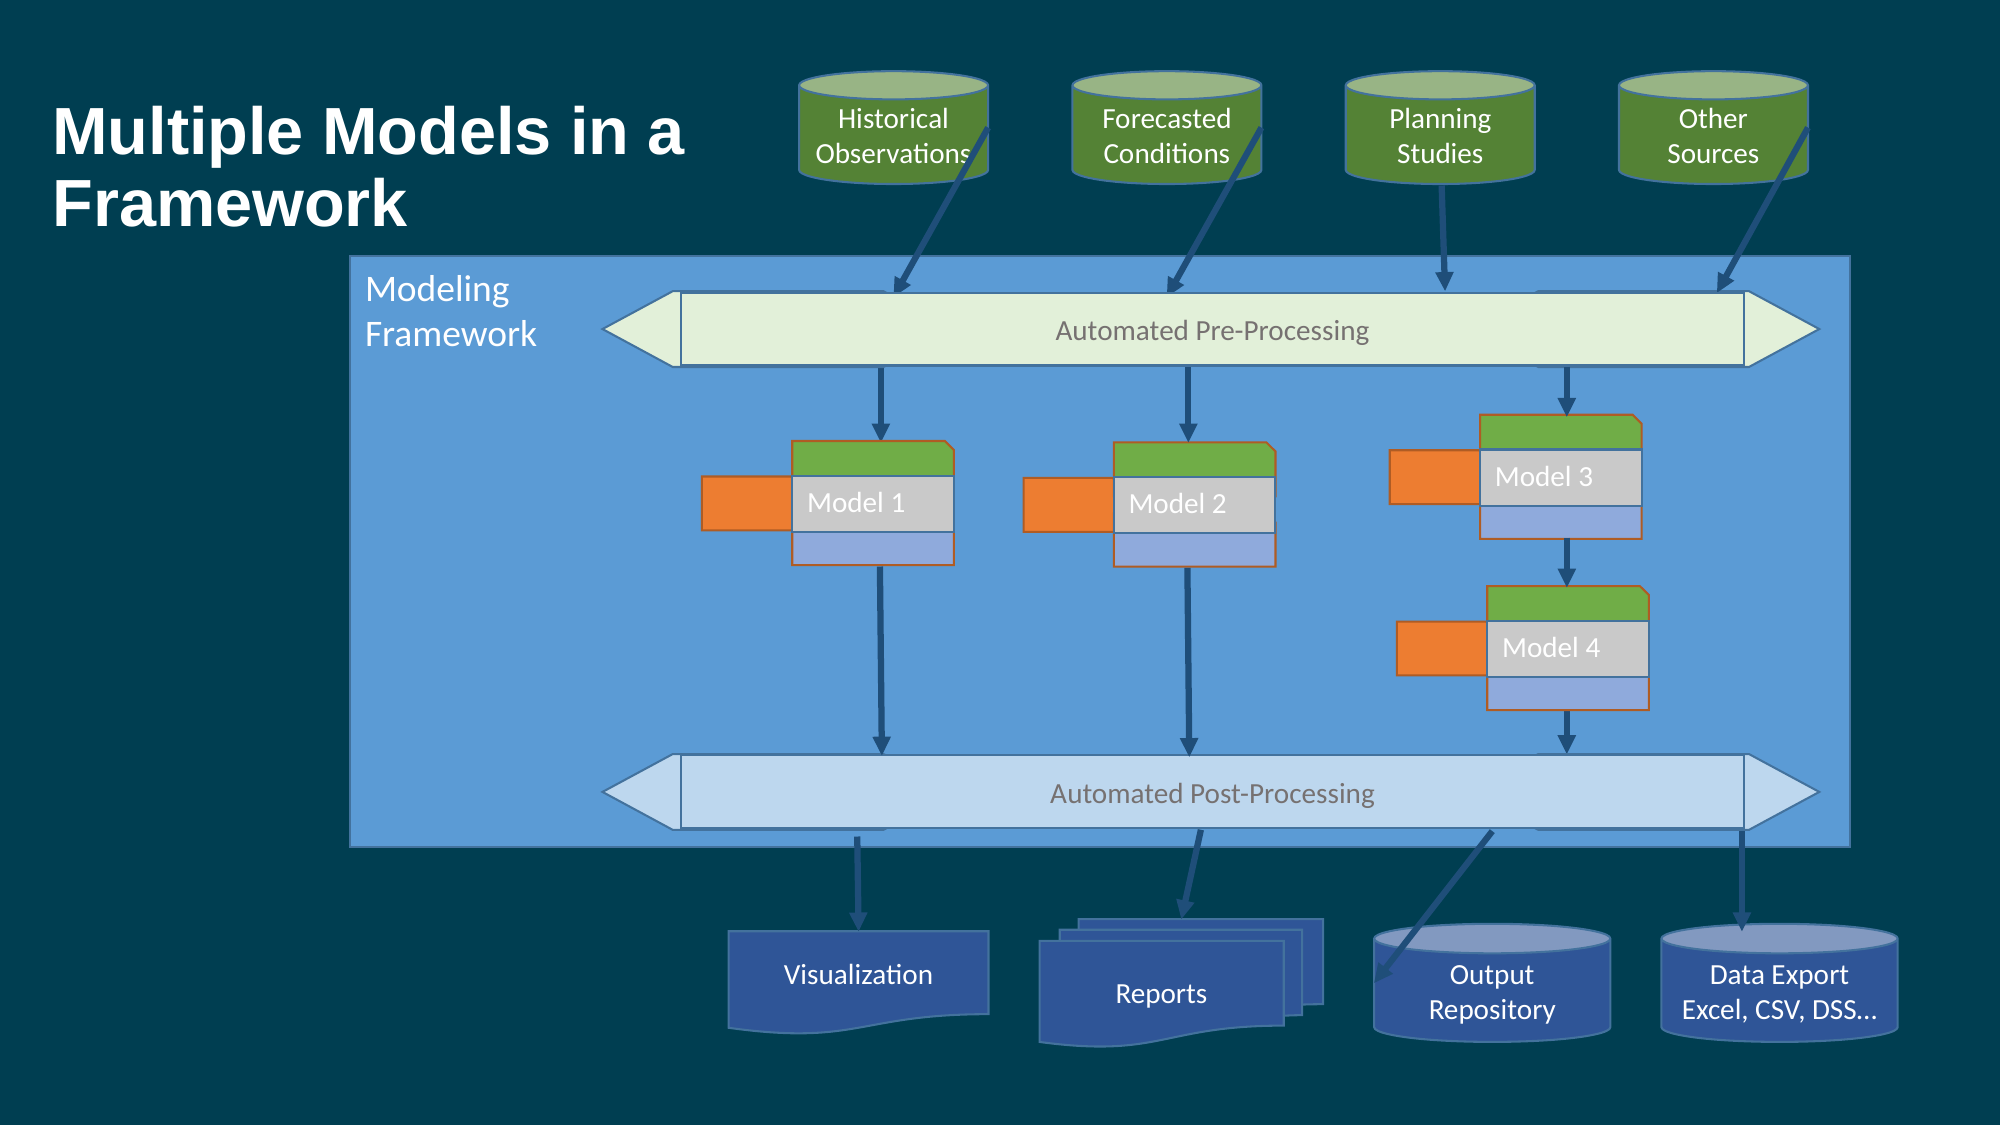

# Multiple Models in a Framework
Historical Observations
Forecasted Conditions
Planning Studies
Other Sources
Modeling
Framework
Automated Pre-Processing
Automated Pre-Processing
Automated Pre-Processing

Model 3

Model 1

Model 2

Model 4

Automated Pre-Processing
Automated Pre-Processing
Automated Post-Processing
Reports

Output Repository
Data Export
Excel, CSV, DSS…
Visualization